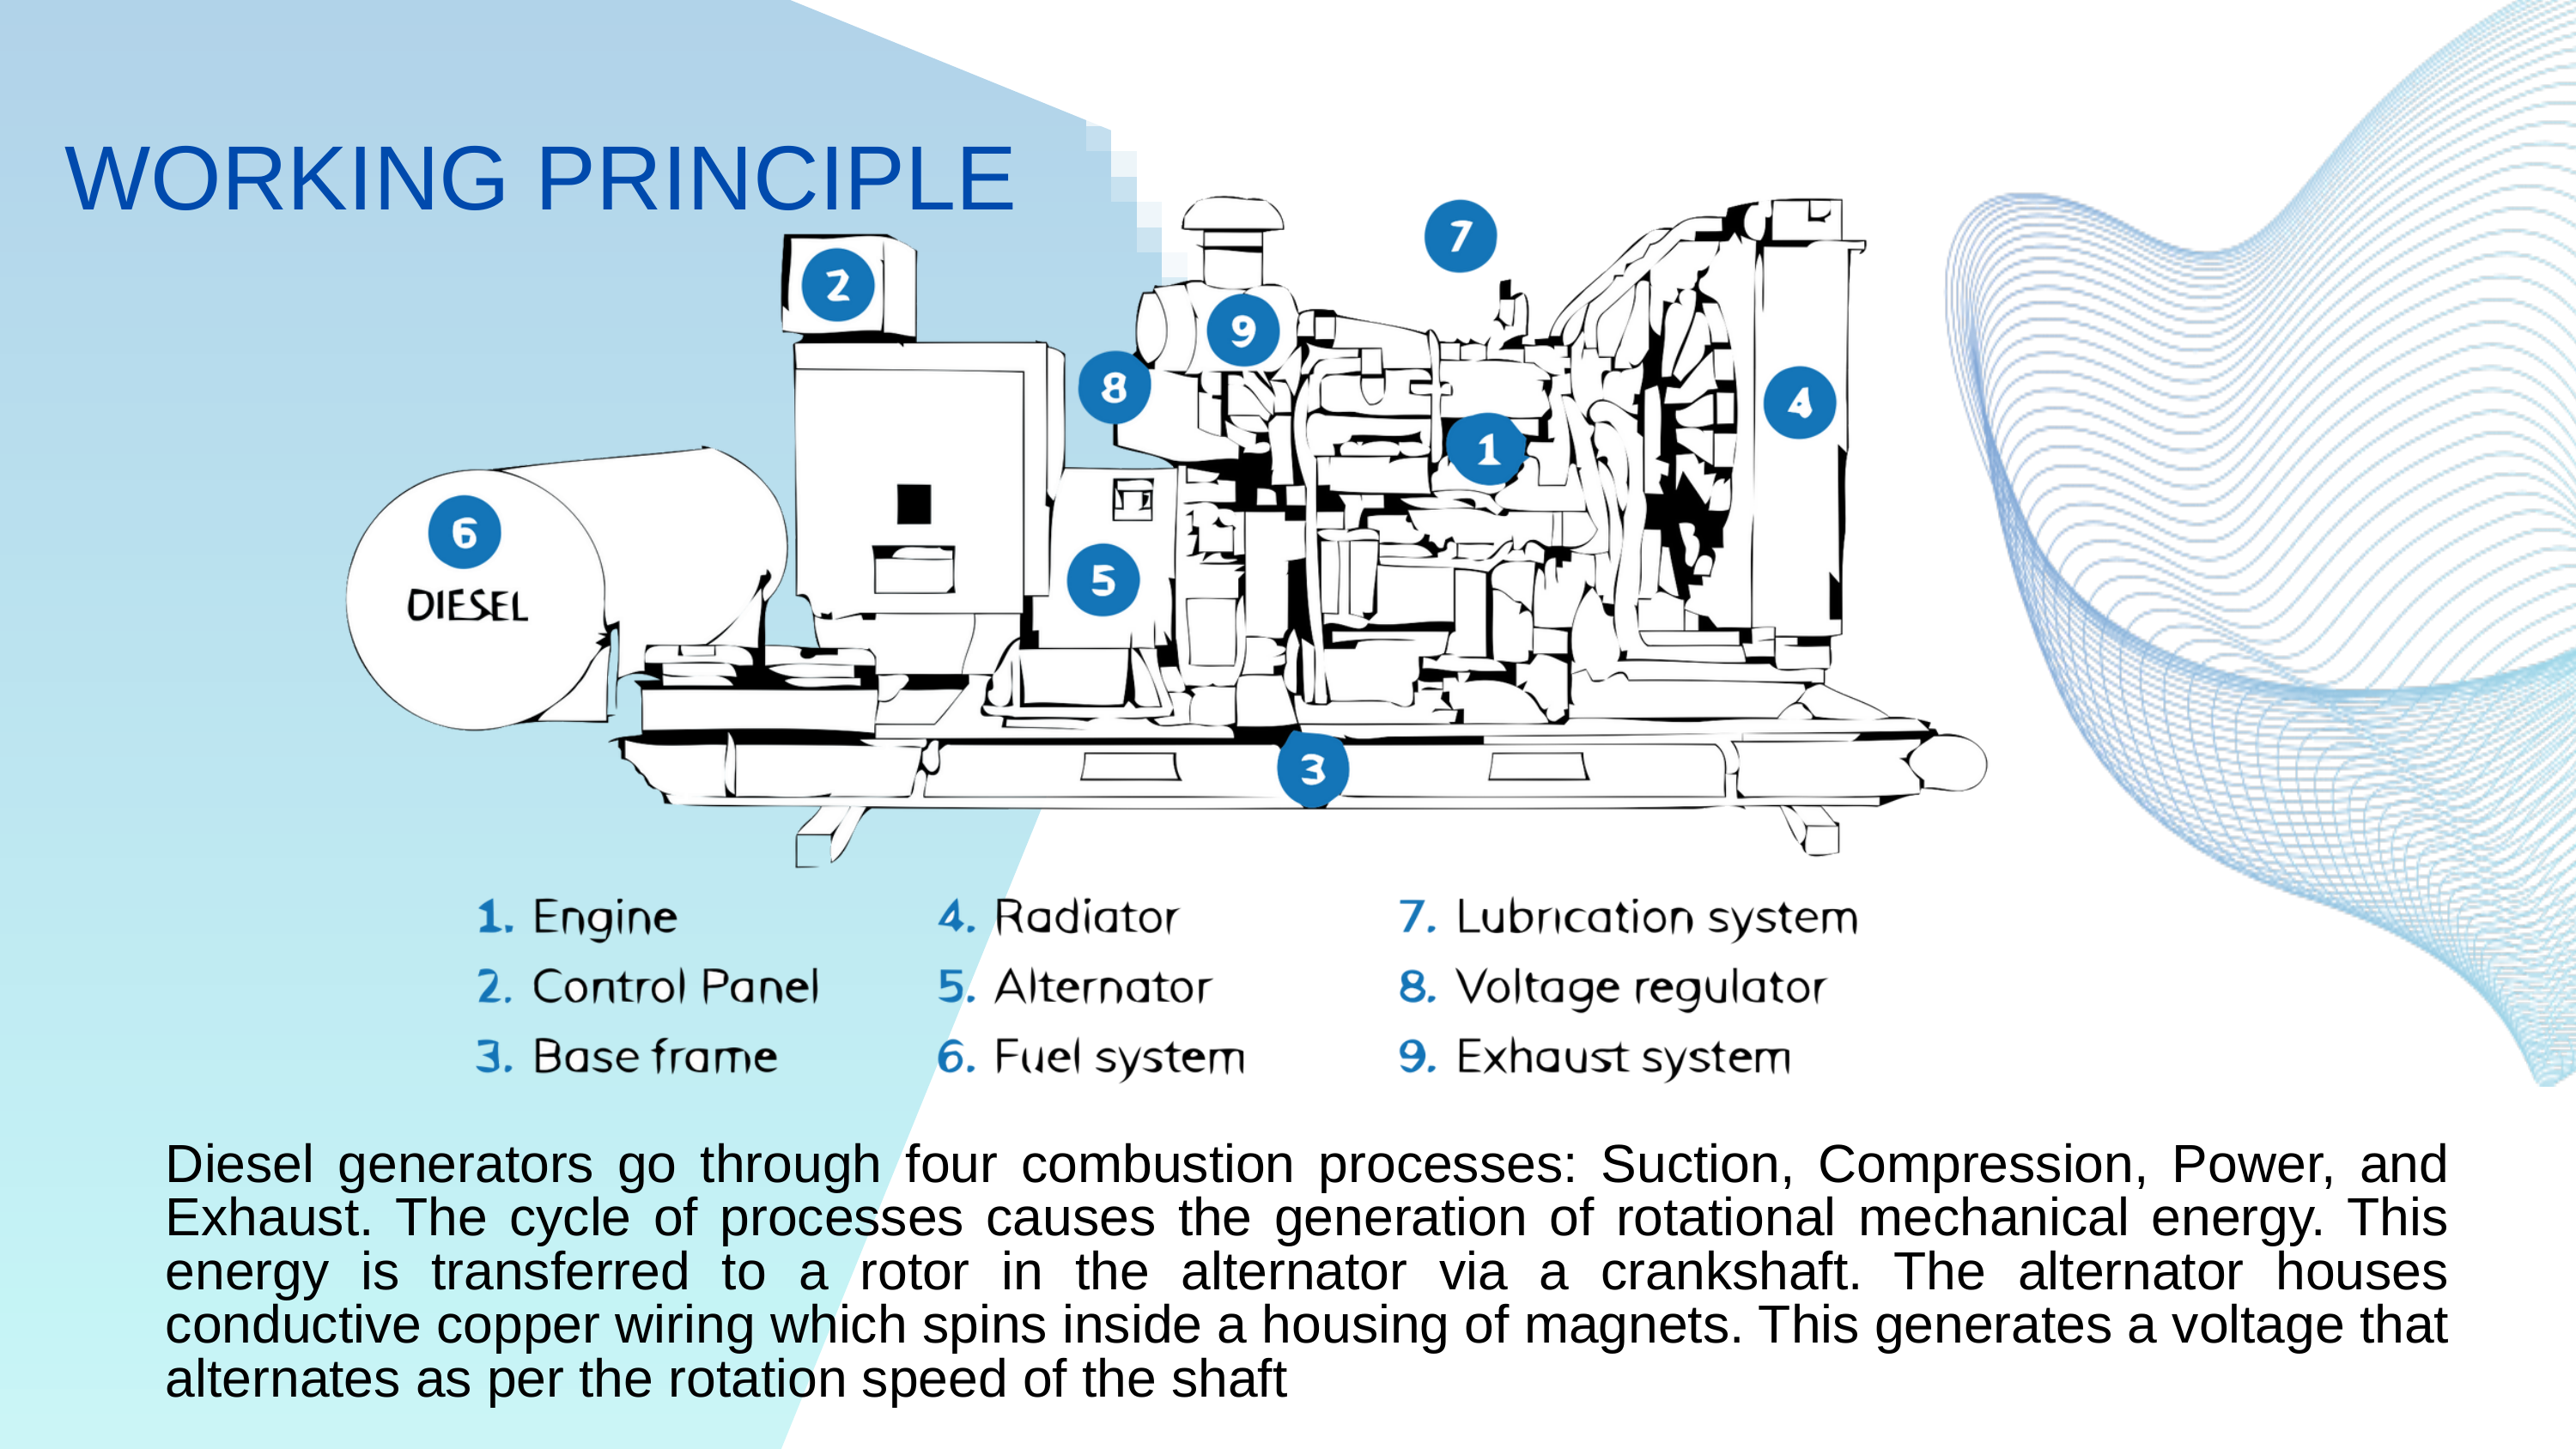

WORKING PRINCIPLE
Diesel generators go through four combustion processes: Suction, Compression, Power, and Exhaust. The cycle of processes causes the generation of rotational mechanical energy. This energy is transferred to a rotor in the alternator via a crankshaft. The alternator houses conductive copper wiring which spins inside a housing of magnets. This generates a voltage that alternates as per the rotation speed of the shaft